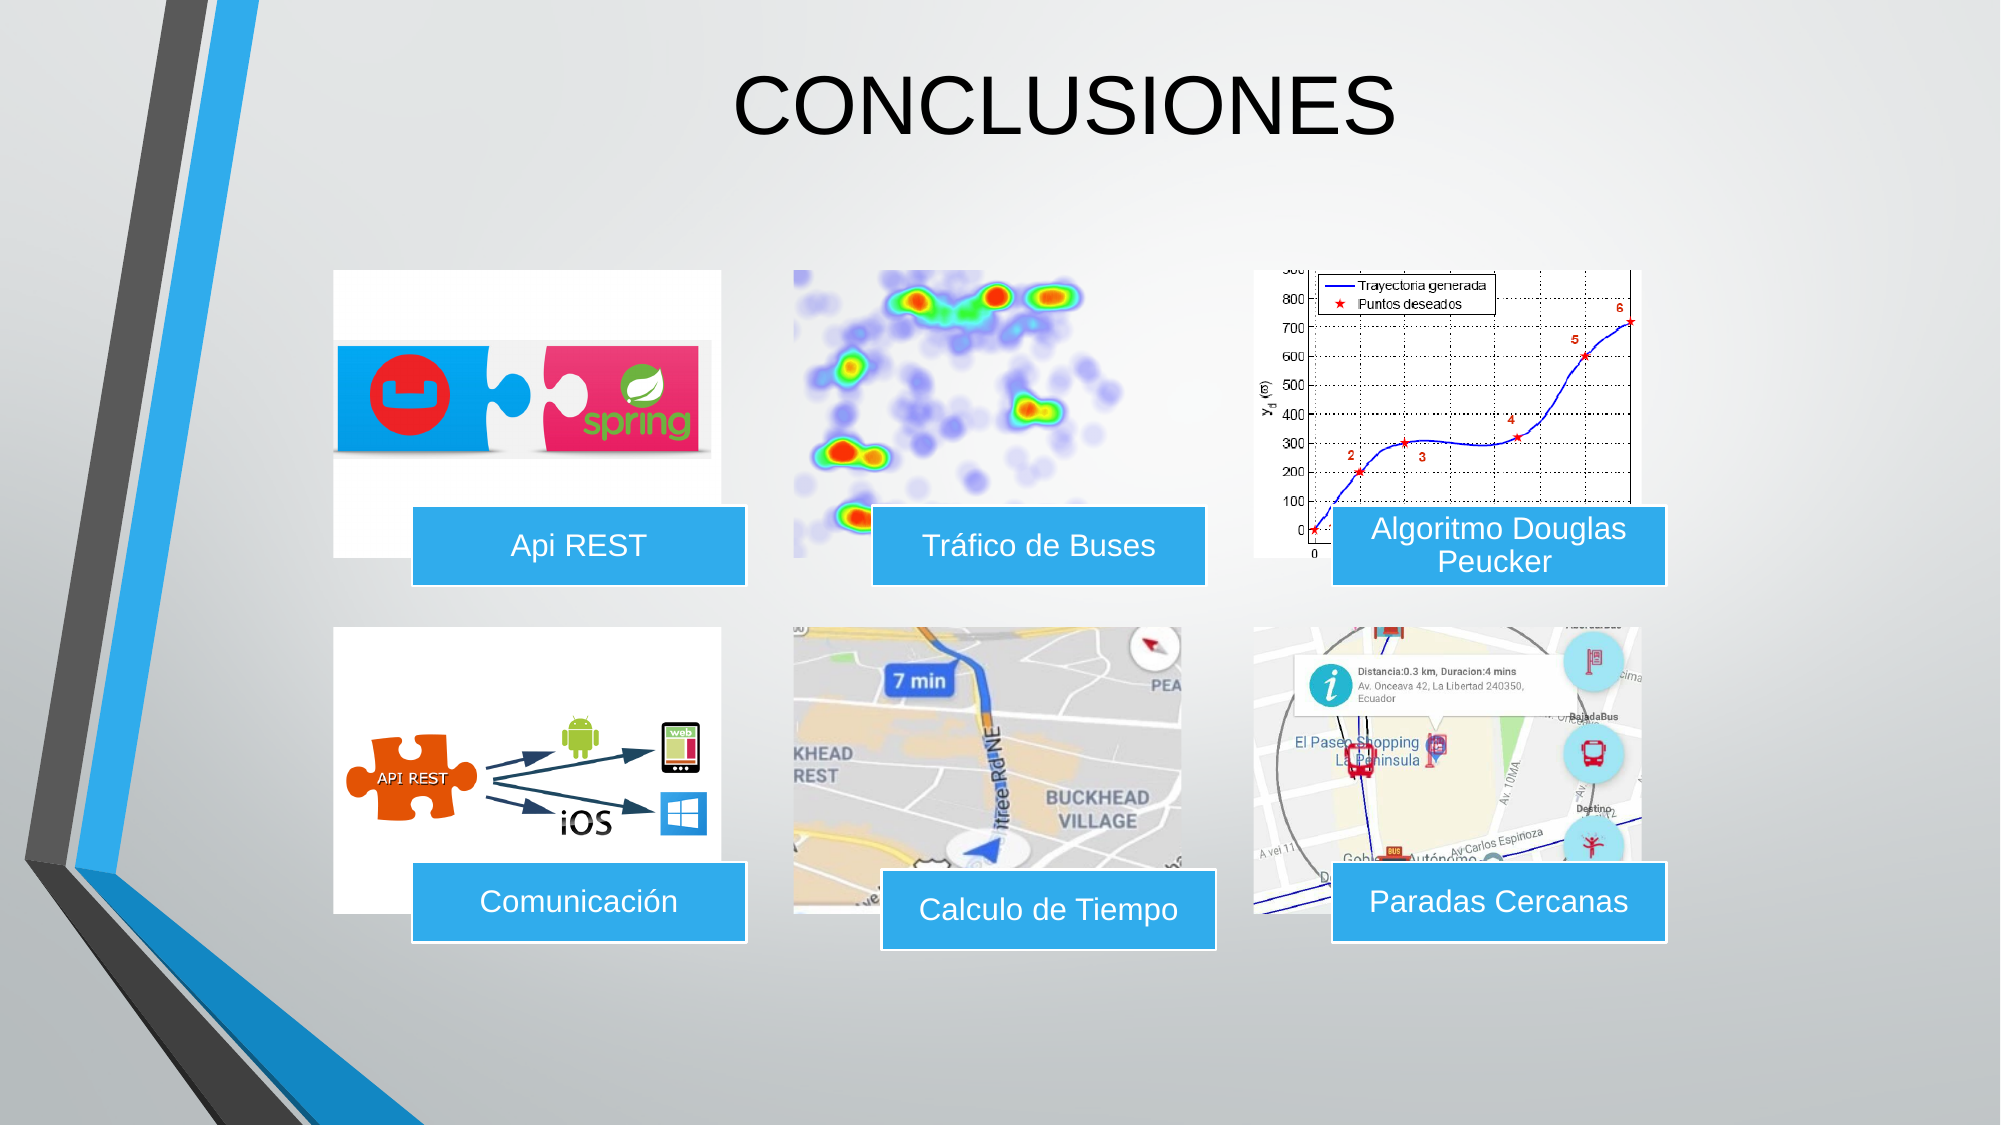

# CONCLUSIONES
Api REST
Tráfico de Buses
Algoritmo Douglas Peucker
Comunicación
Calculo de Tiempo
Paradas Cercanas